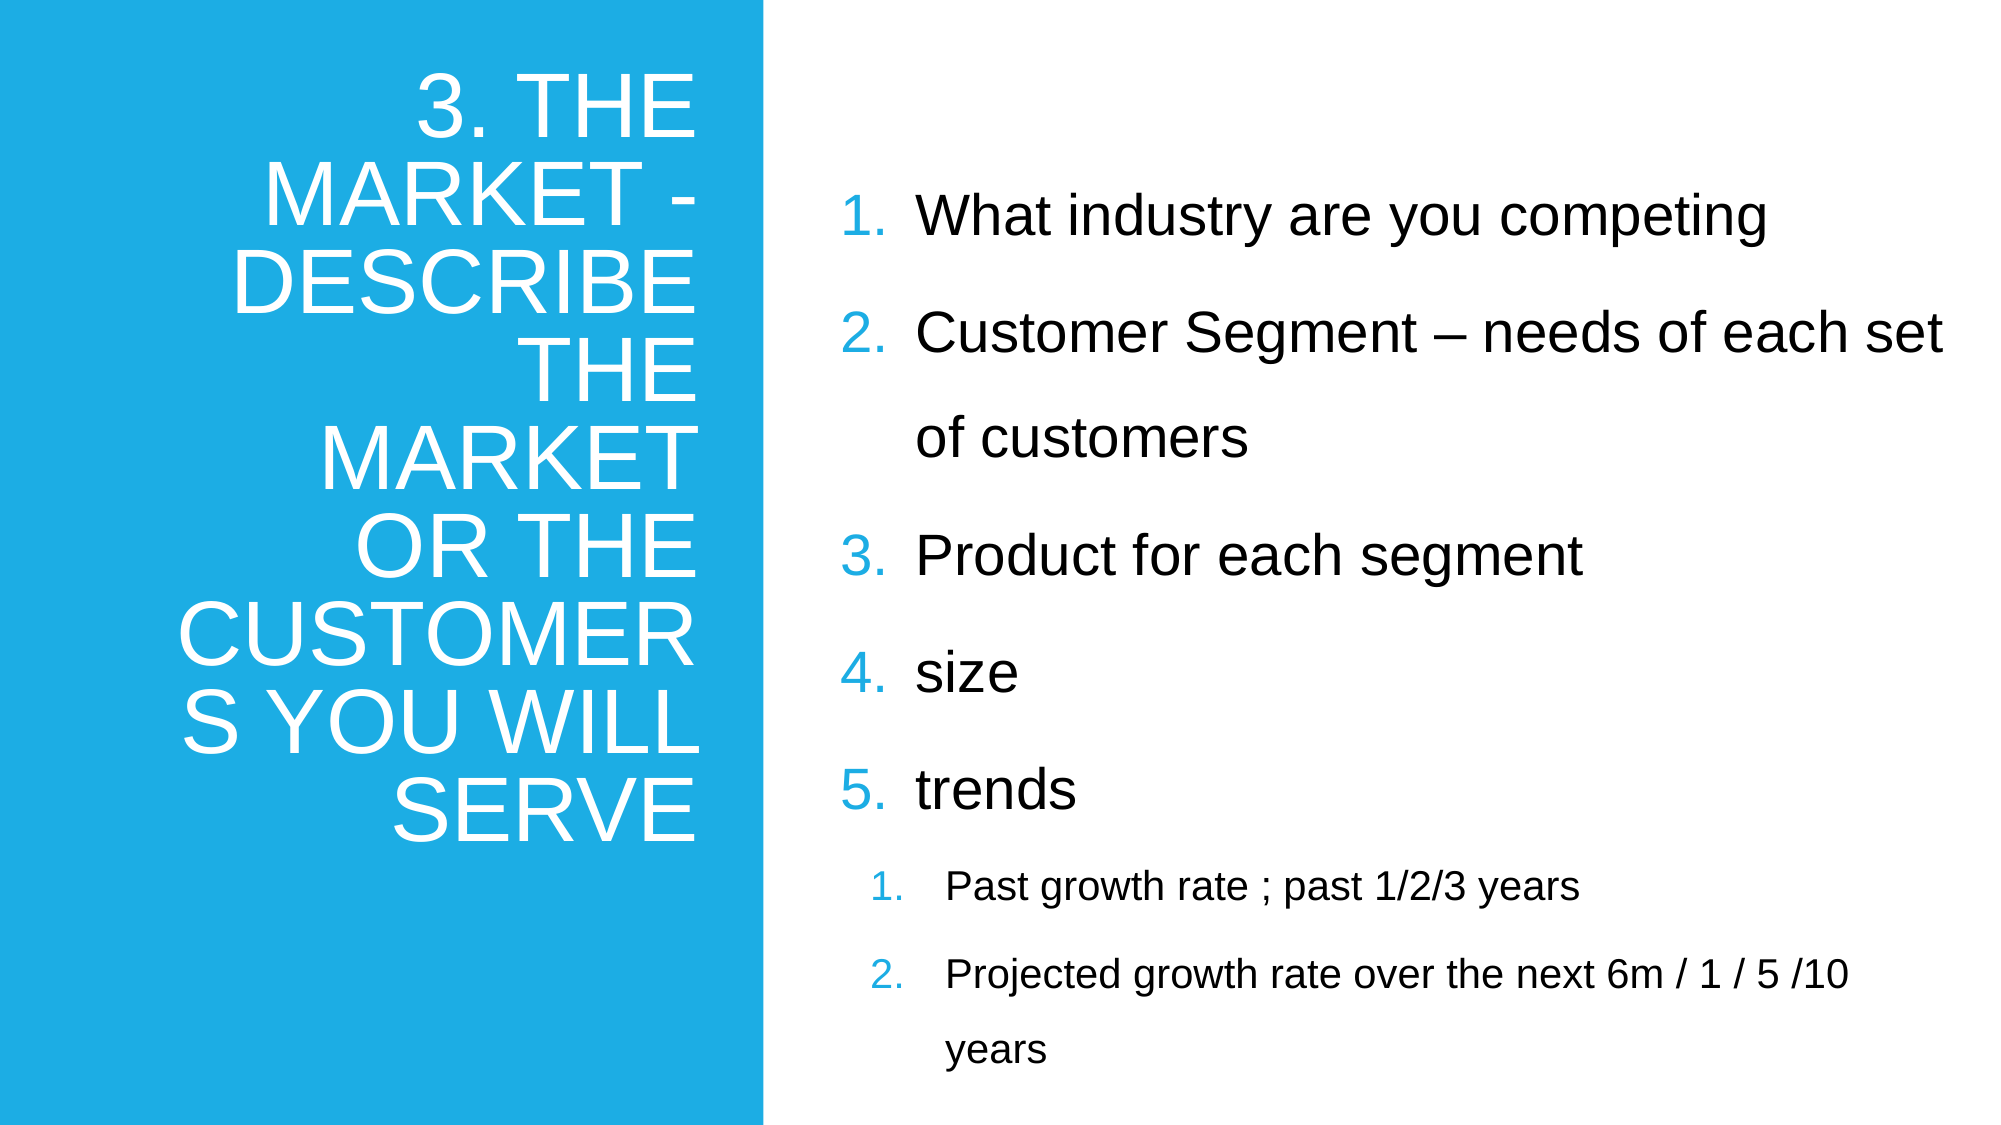

# 3. THE MARKET -DESCRIBE THE MARKET OR THE CUSTOMERS YOU WILL SERVE
What industry are you competing
Customer Segment – needs of each set of customers
Product for each segment
size
trends
Past growth rate ; past 1/2/3 years
Projected growth rate over the next 6m / 1 / 5 /10 years